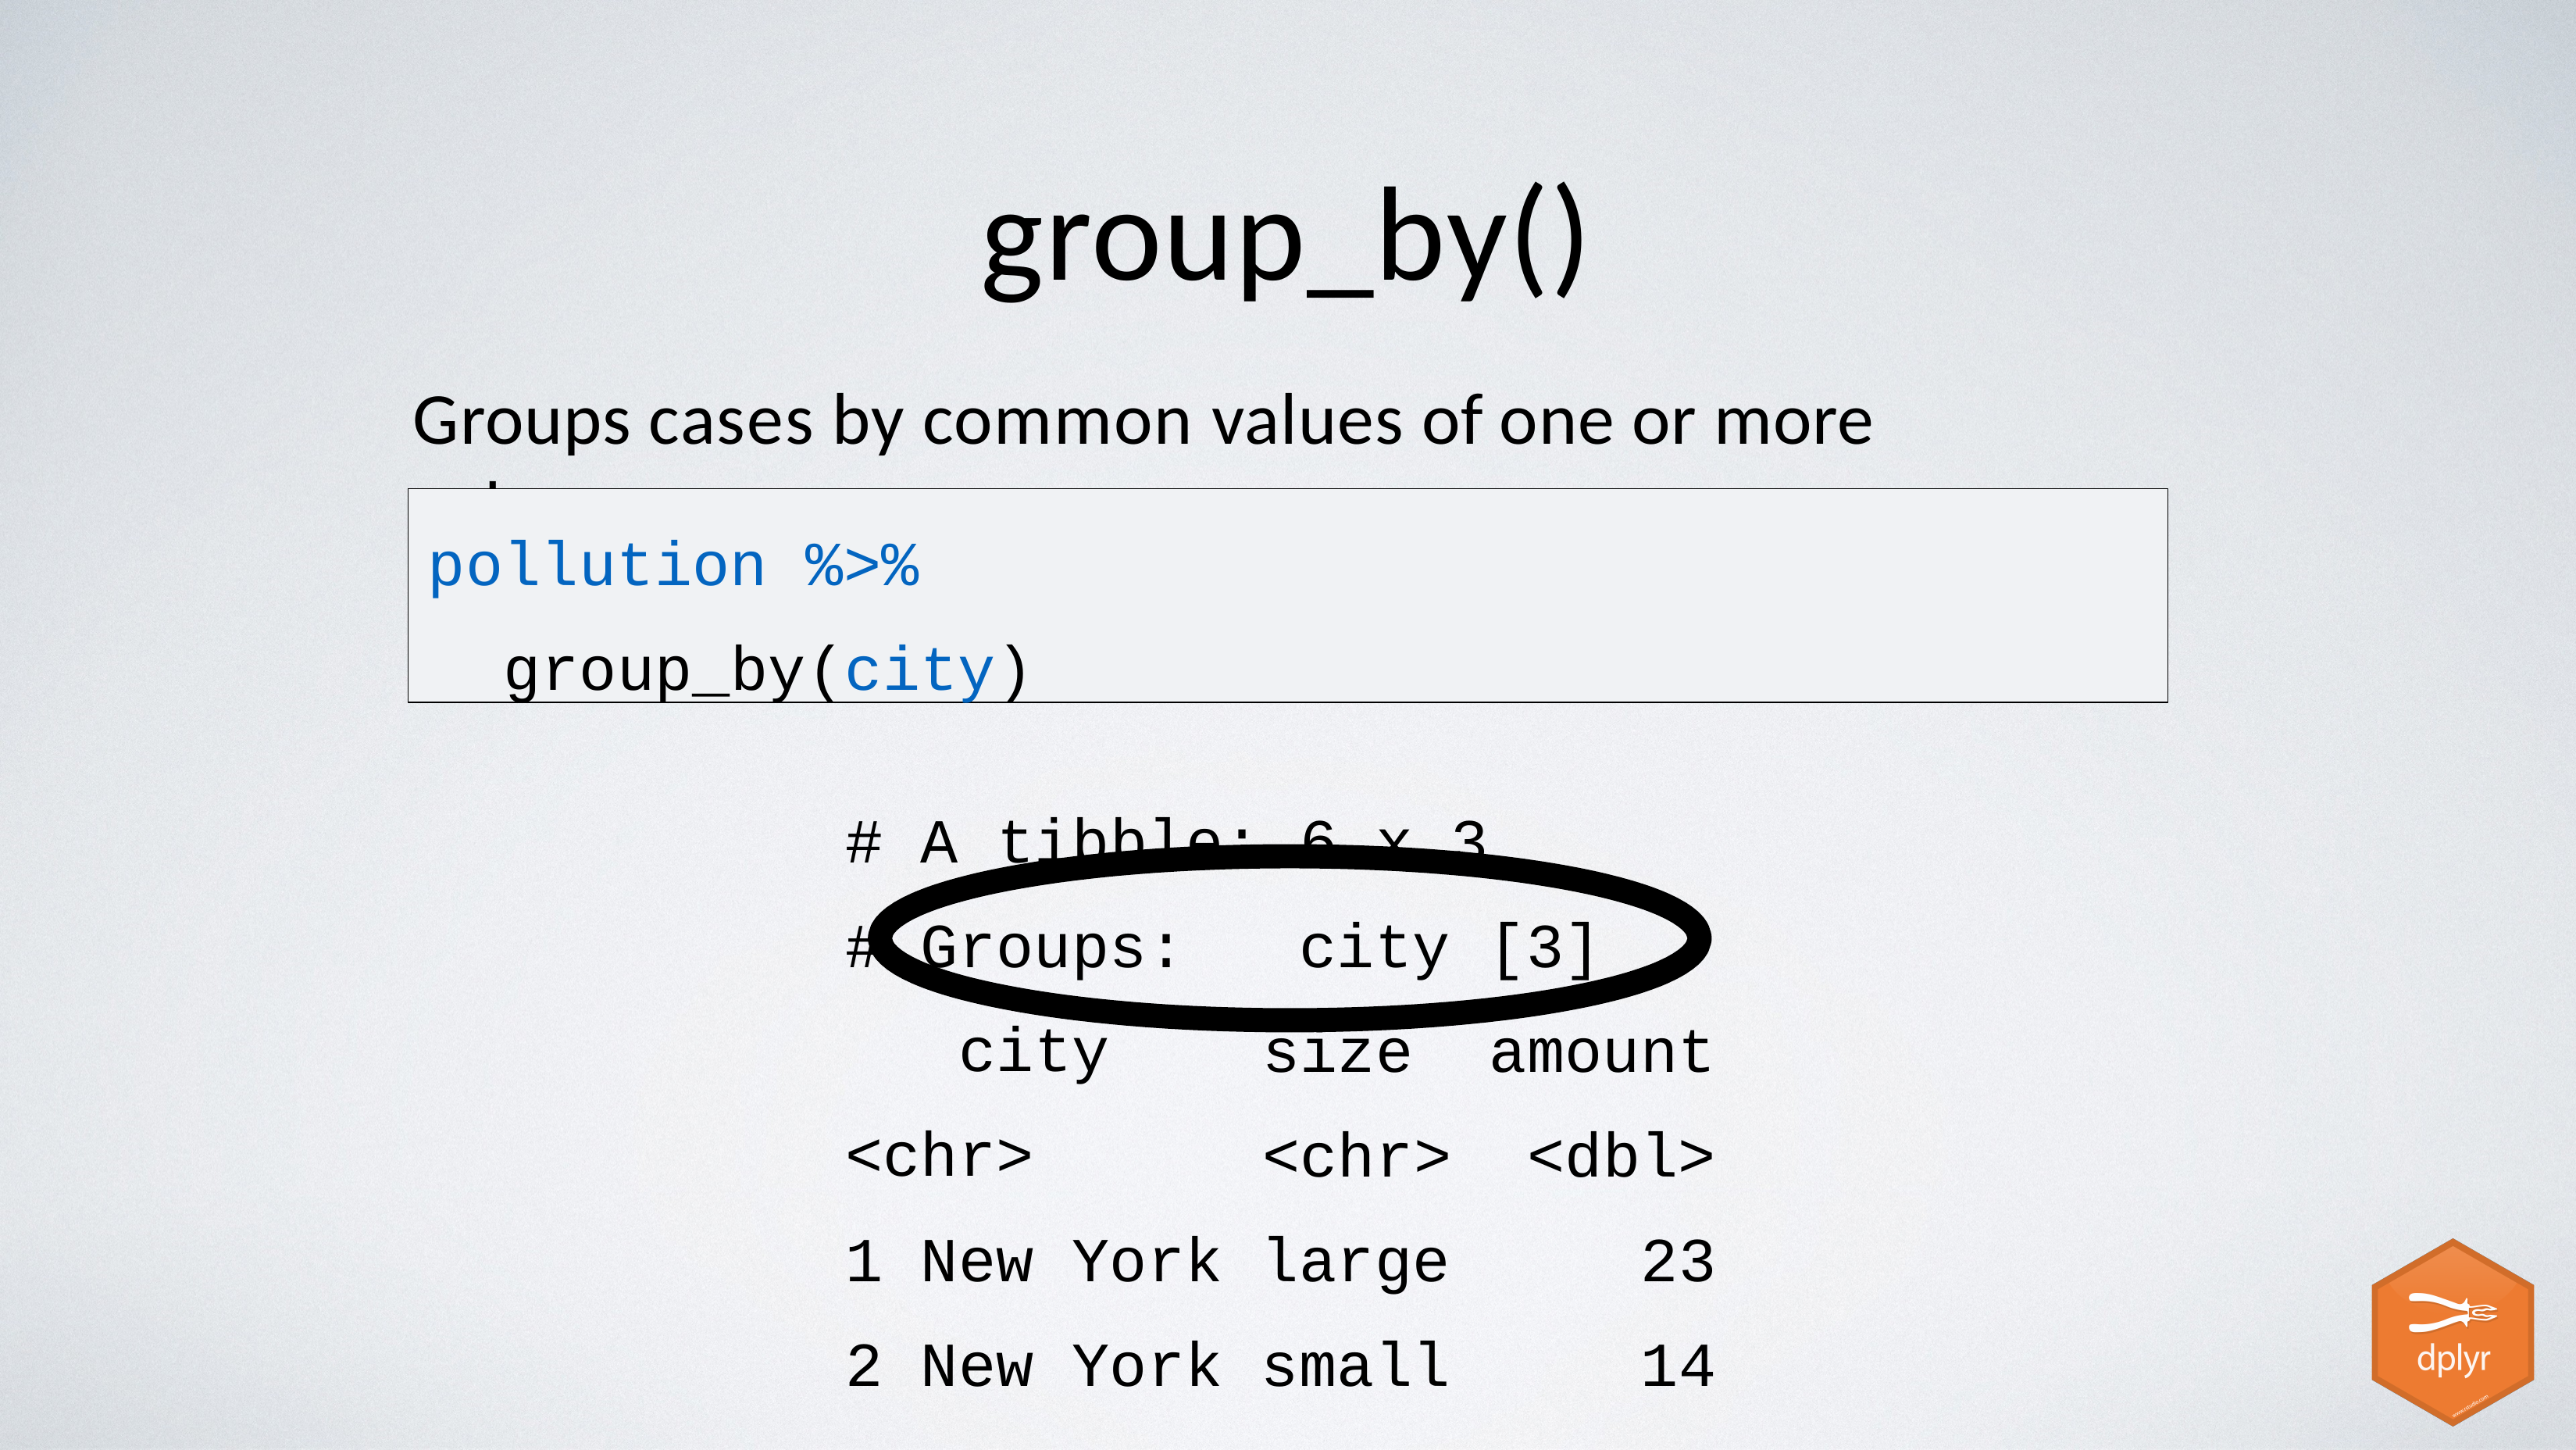

# group_by()
Groups cases by common values of one or more columns.
pollution %>%  group_by(city)
babynames %>% group_by(sex)
# A tibble: 6 x 3

# Groups:  city
<chr>
city [3]
size	amount
<chr>	<dbl>
23
14
New York large
New York small